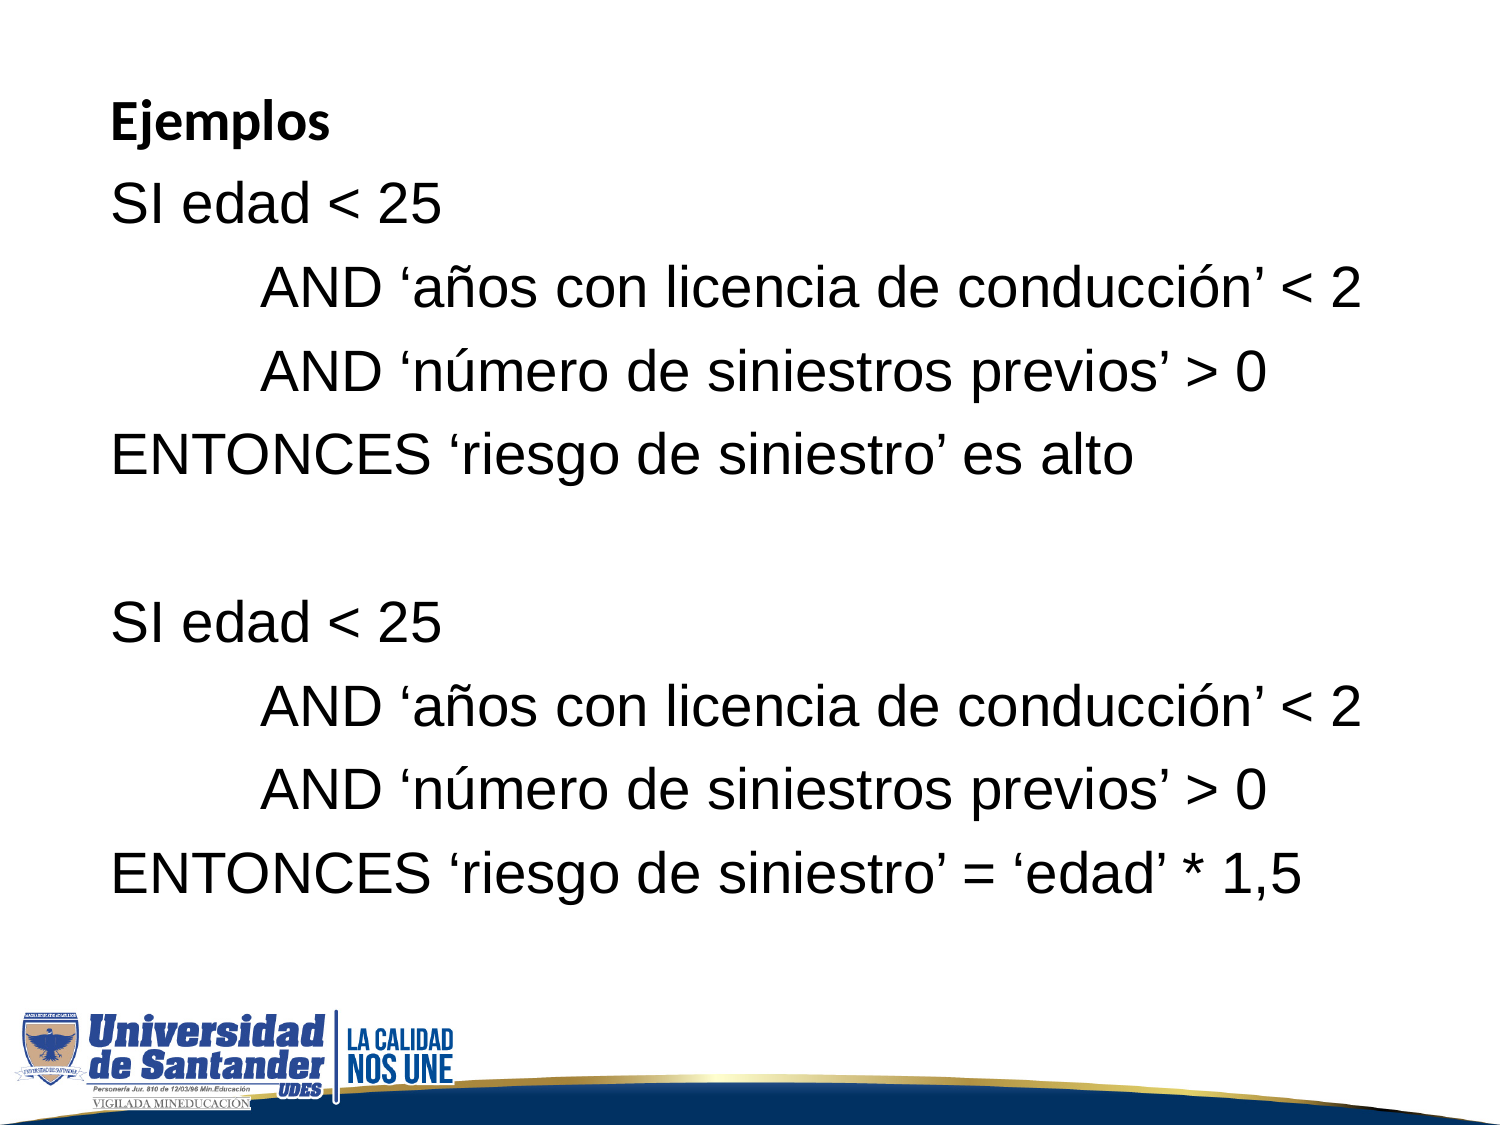

Ejemplos
SI edad < 25
	AND ‘años con licencia de conducción’ < 2
	AND ‘número de siniestros previos’ > 0
ENTONCES ‘riesgo de siniestro’ es alto

SI edad < 25
	AND ‘años con licencia de conducción’ < 2
	AND ‘número de siniestros previos’ > 0
ENTONCES ‘riesgo de siniestro’ = ‘edad’ * 1,5